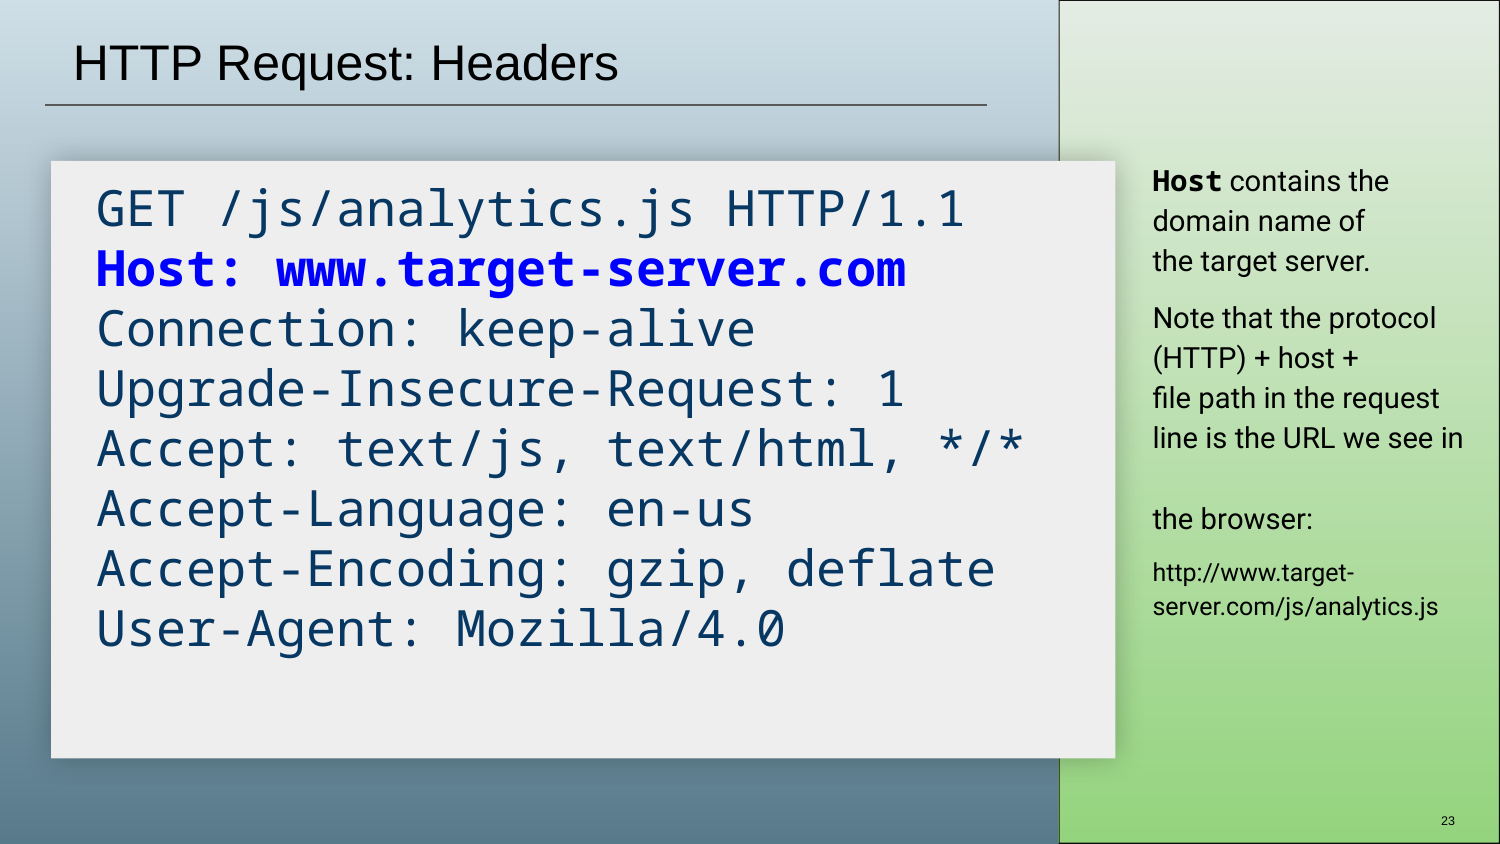

# HTTP Request: Headers

Host contains the
domain name of
the target server.
Note that the protocol (HTTP) + host +
file path in the request line is the URL we see in
the browser:
http://www.target-server.com/js/analytics.js

GET /js/analytics.js HTTP/1.1
Host: www.target-server.com
Connection: keep-alive
Upgrade-Insecure-Request: 1
Accept: text/js, text/html, */*
Accept-Language: en-us
Accept-Encoding: gzip, deflate
User-Agent: Mozilla/4.0
23